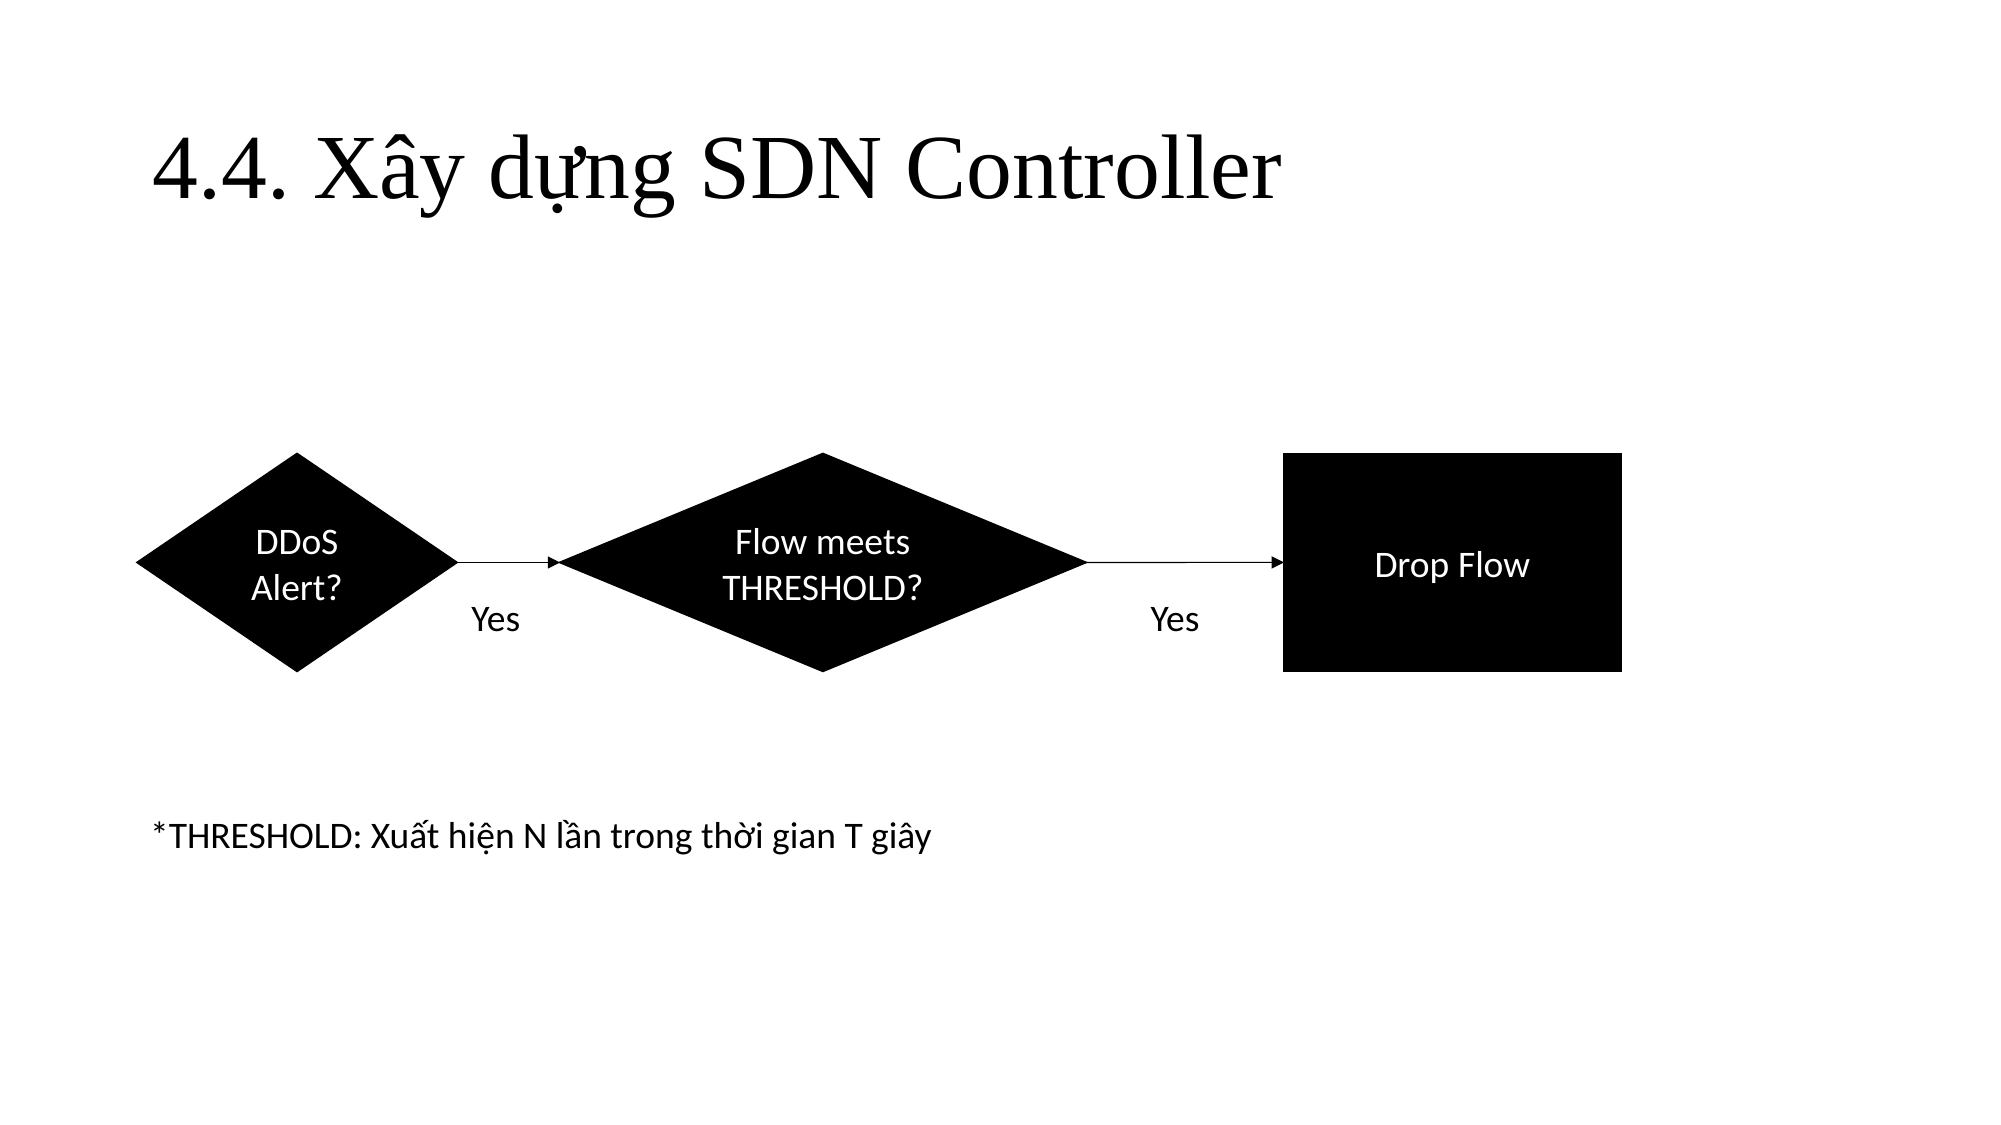

# 4.4. Xây dựng SDN Controller
Drop Flow
Flow meets THRESHOLD?
DDoS Alert?
Yes
Yes
*THRESHOLD: Xuất hiện N lần trong thời gian T giây